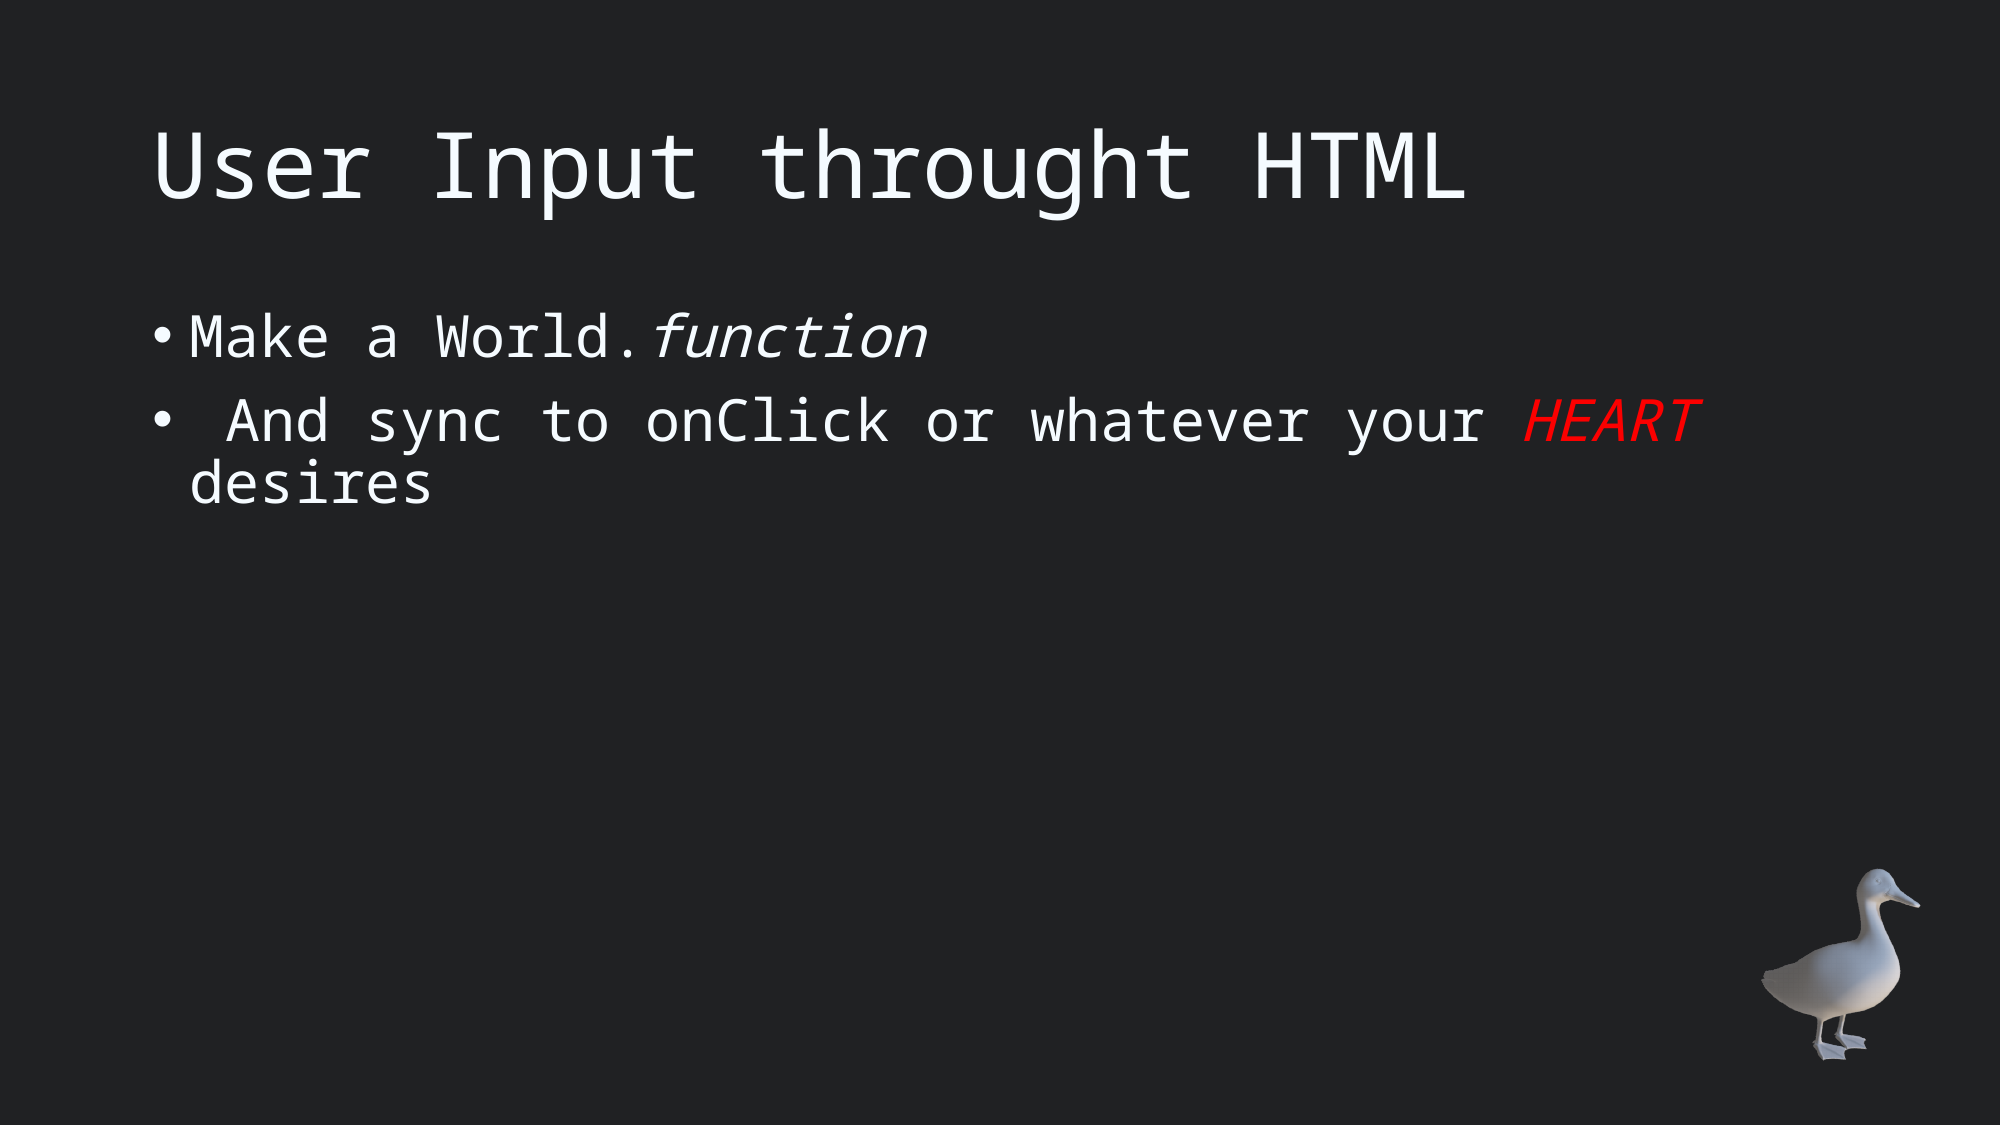

# User Input throught HTML
Make a World.function
 And sync to onClick or whatever your HEART desires